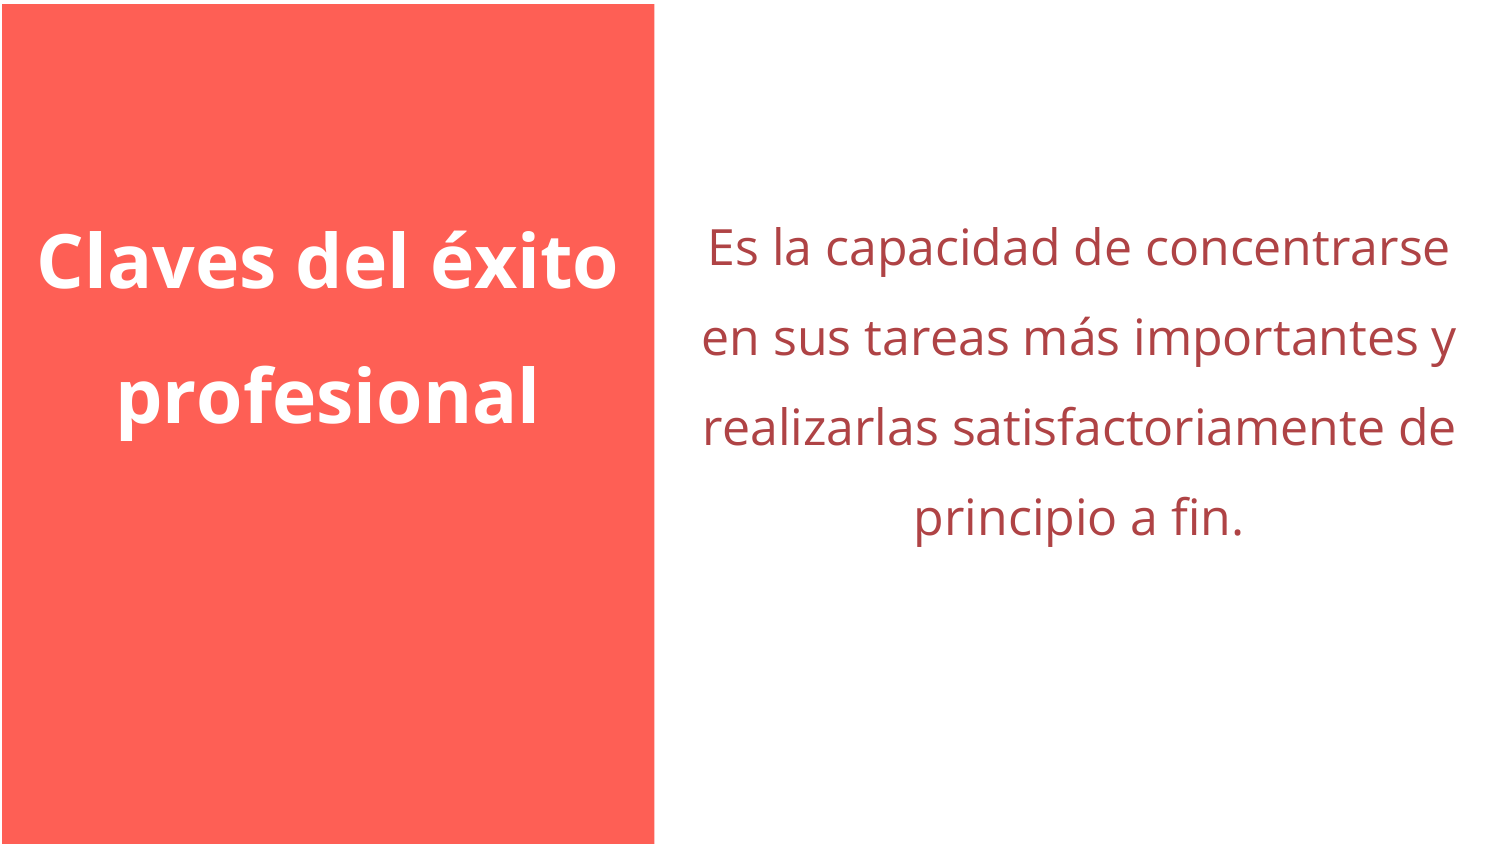

Claves del éxito profesional
Es la capacidad de concentrarse en sus tareas más importantes y realizarlas satisfactoriamente de principio a fin.